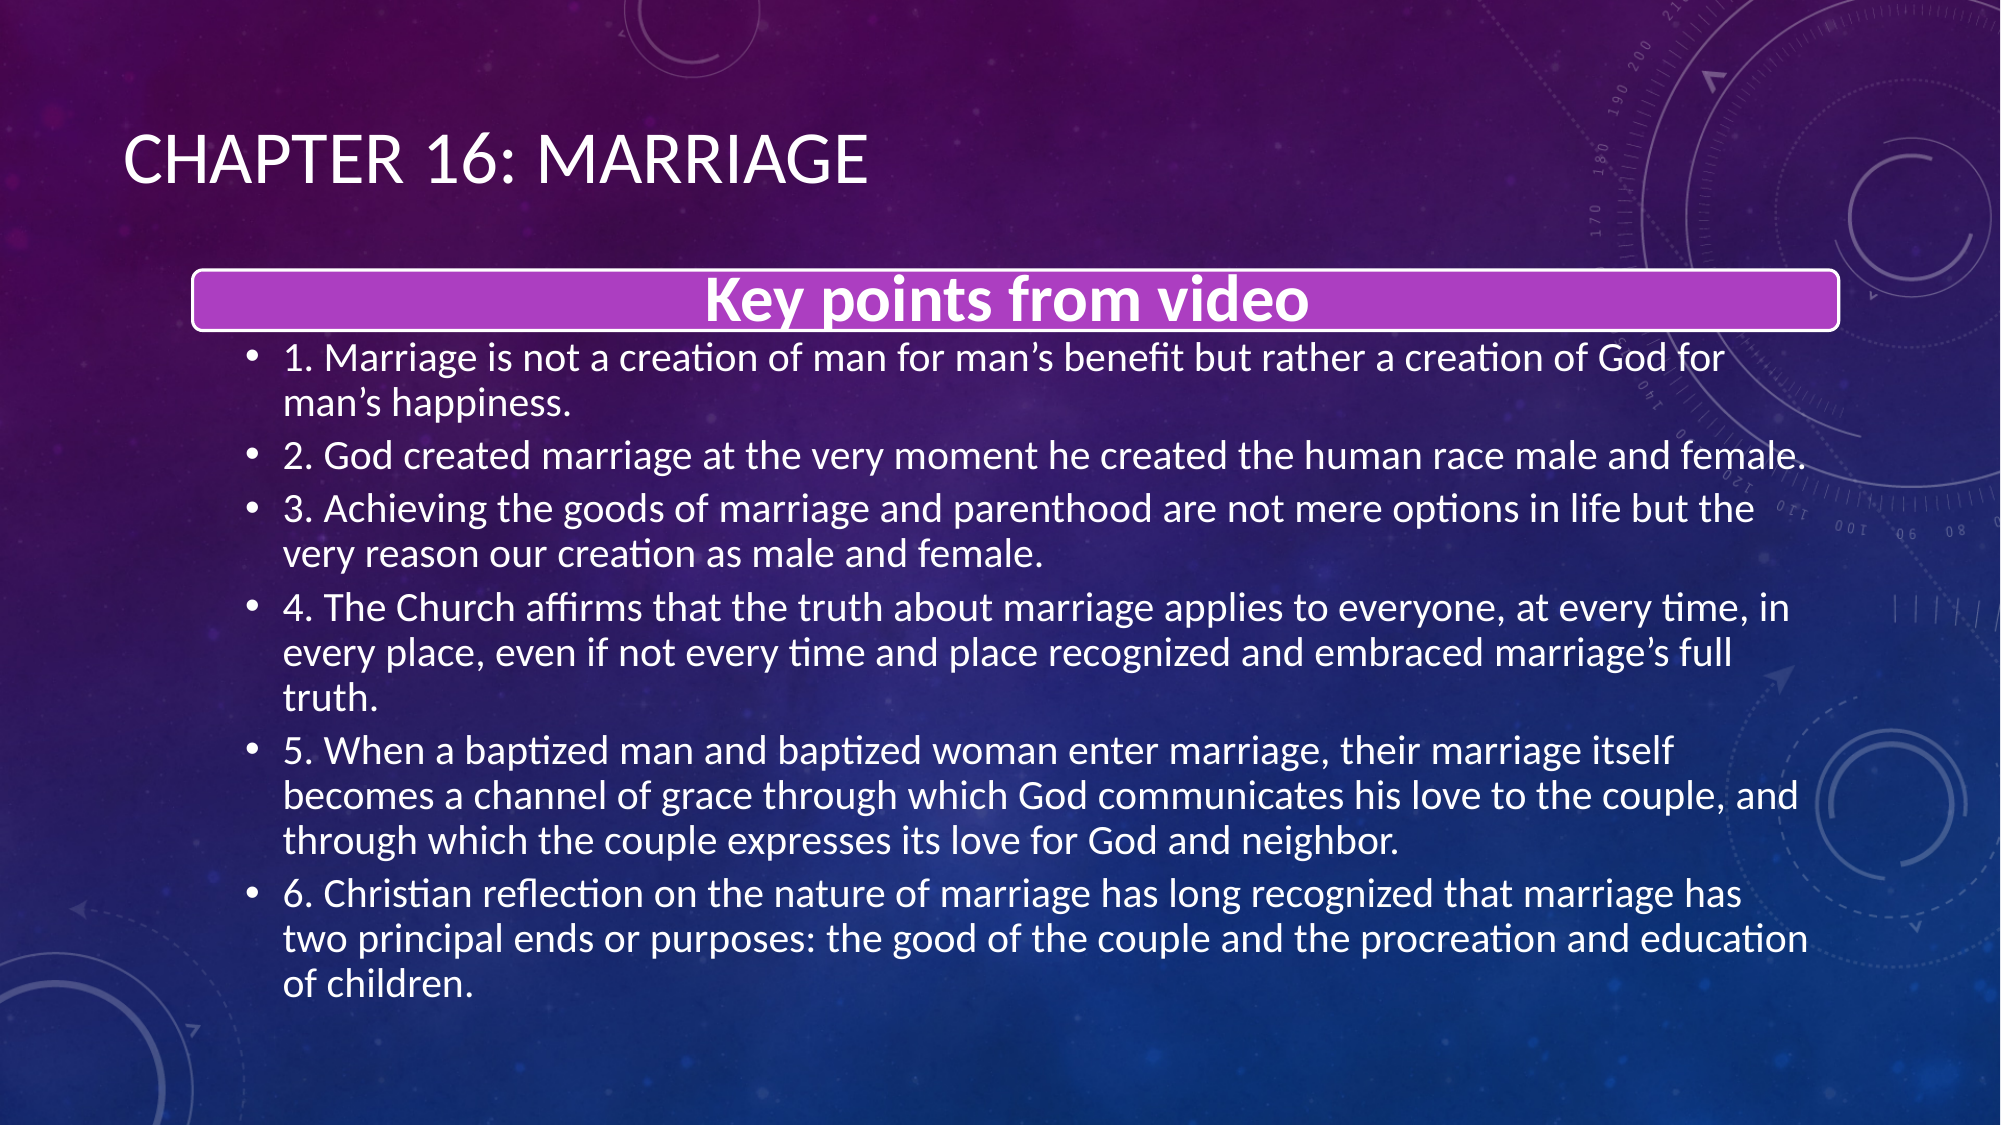

# Chapter 16: Marriage
Key points from video

1. Marriage is not a creation of man for man’s benefit but rather a creation of God for man’s happiness.
2. God created marriage at the very moment he created the human race male and female.
3. Achieving the goods of marriage and parenthood are not mere options in life but the very reason our creation as male and female.
4. The Church affirms that the truth about marriage applies to everyone, at every time, in every place, even if not every time and place recognized and embraced marriage’s full truth.
5. When a baptized man and baptized woman enter marriage, their marriage itself becomes a channel of grace through which God communicates his love to the couple, and through which the couple expresses its love for God and neighbor.
6. Christian reflection on the nature of marriage has long recognized that marriage has two principal ends or purposes: the good of the couple and the procreation and education of children.